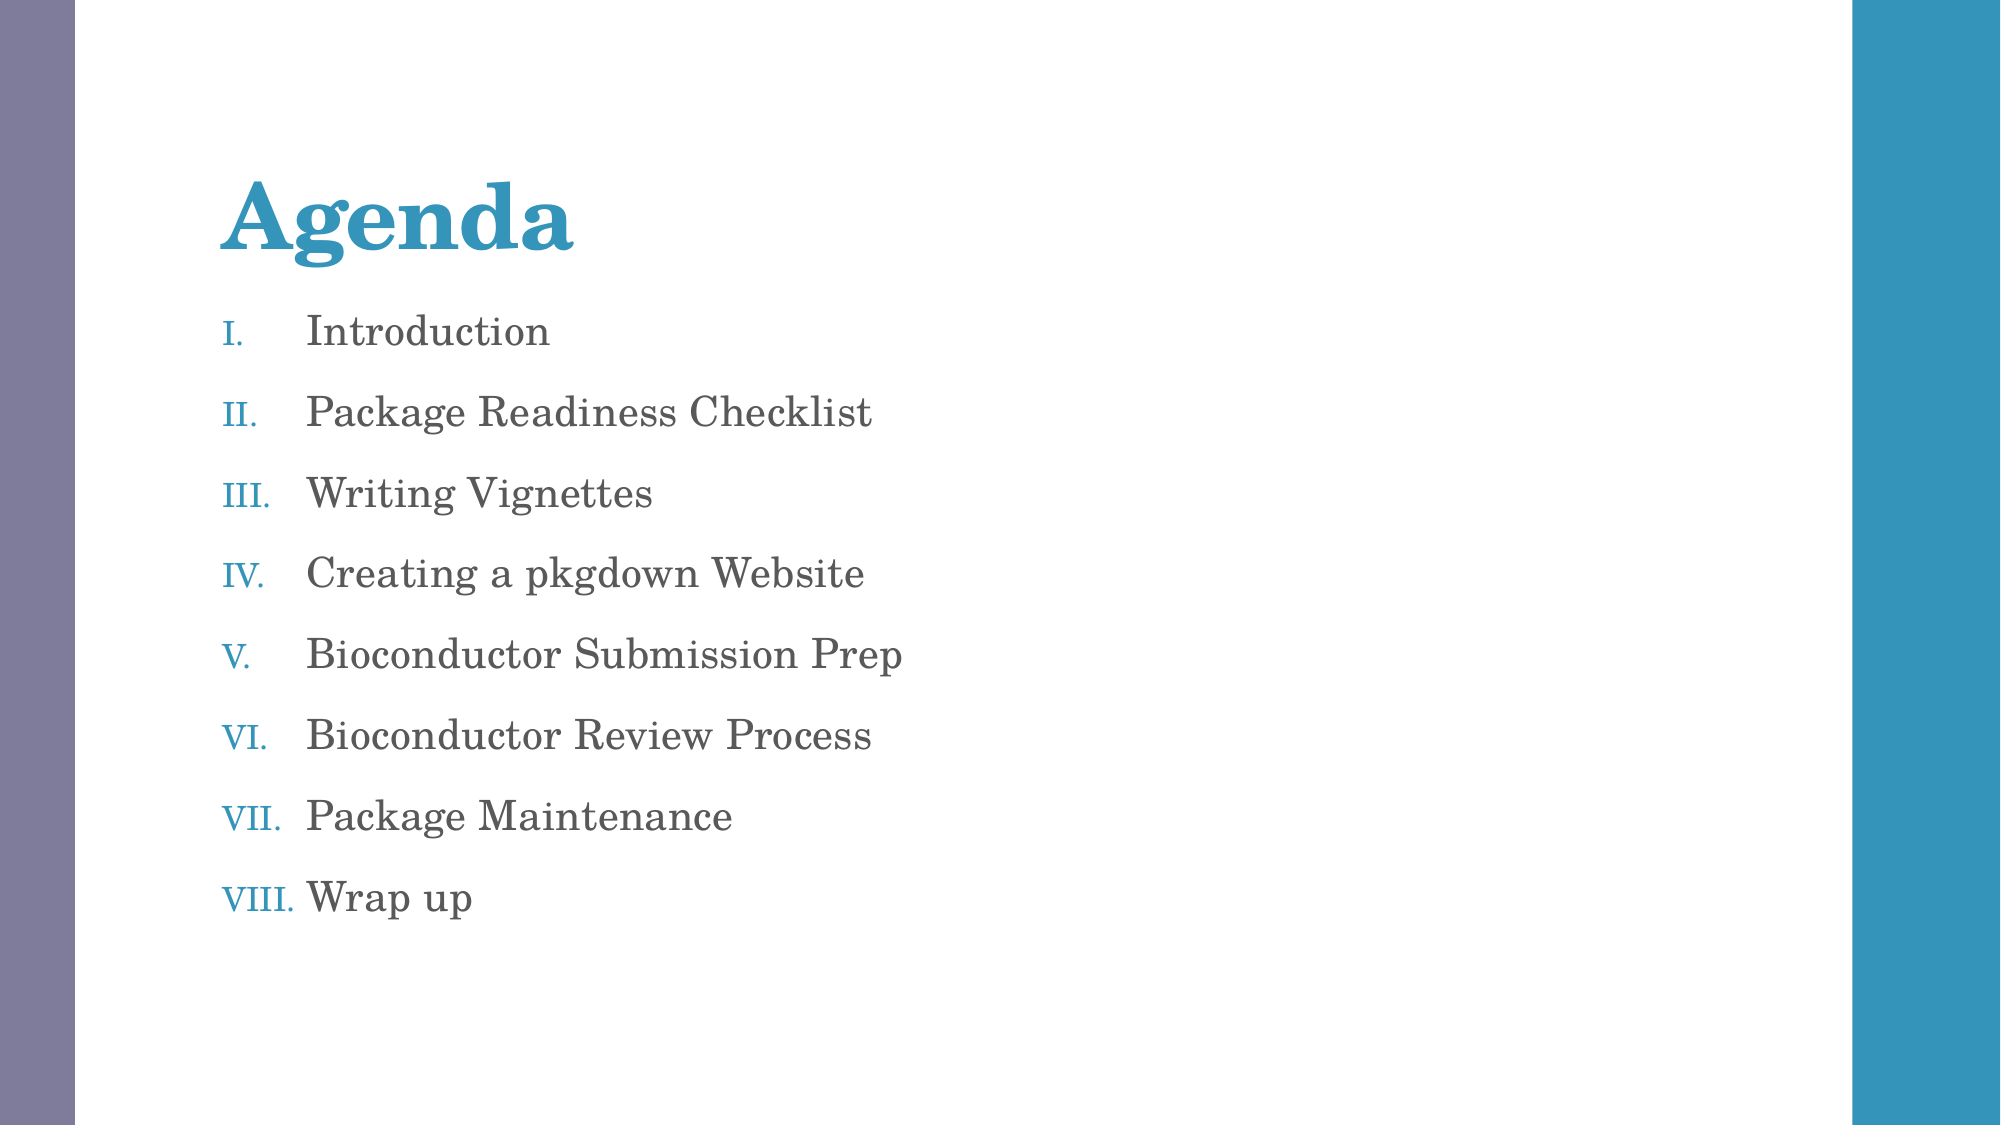

# Agenda
Introduction
Package Readiness Checklist
Writing Vignettes
Creating a pkgdown Website
Bioconductor Submission Prep
Bioconductor Review Process
Package Maintenance
Wrap up